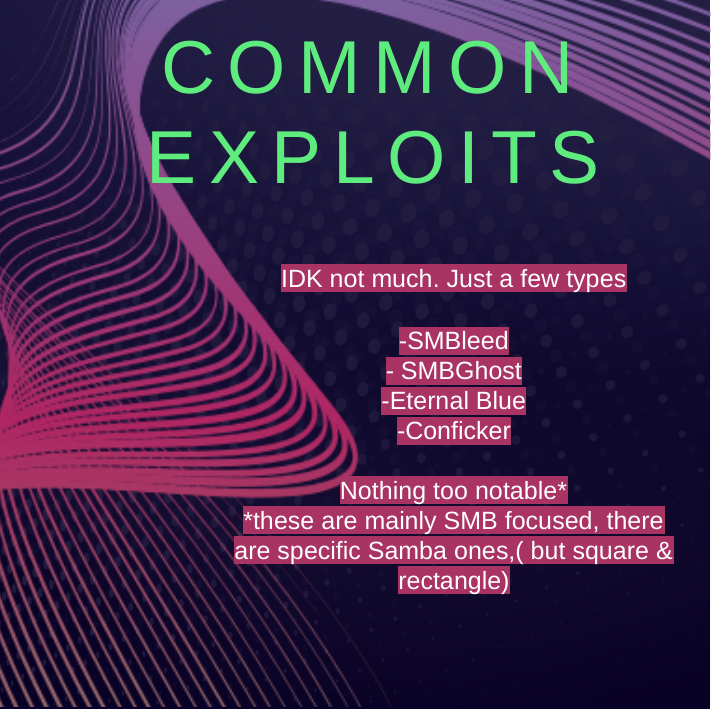

# Common Exploits
IDK not much. Just a few types
-SMBleed
- SMBGhost
-Eternal Blue
-Conficker

Nothing too notable*
*these are mainly SMB focused, there are specific Samba ones,( but square & rectangle)